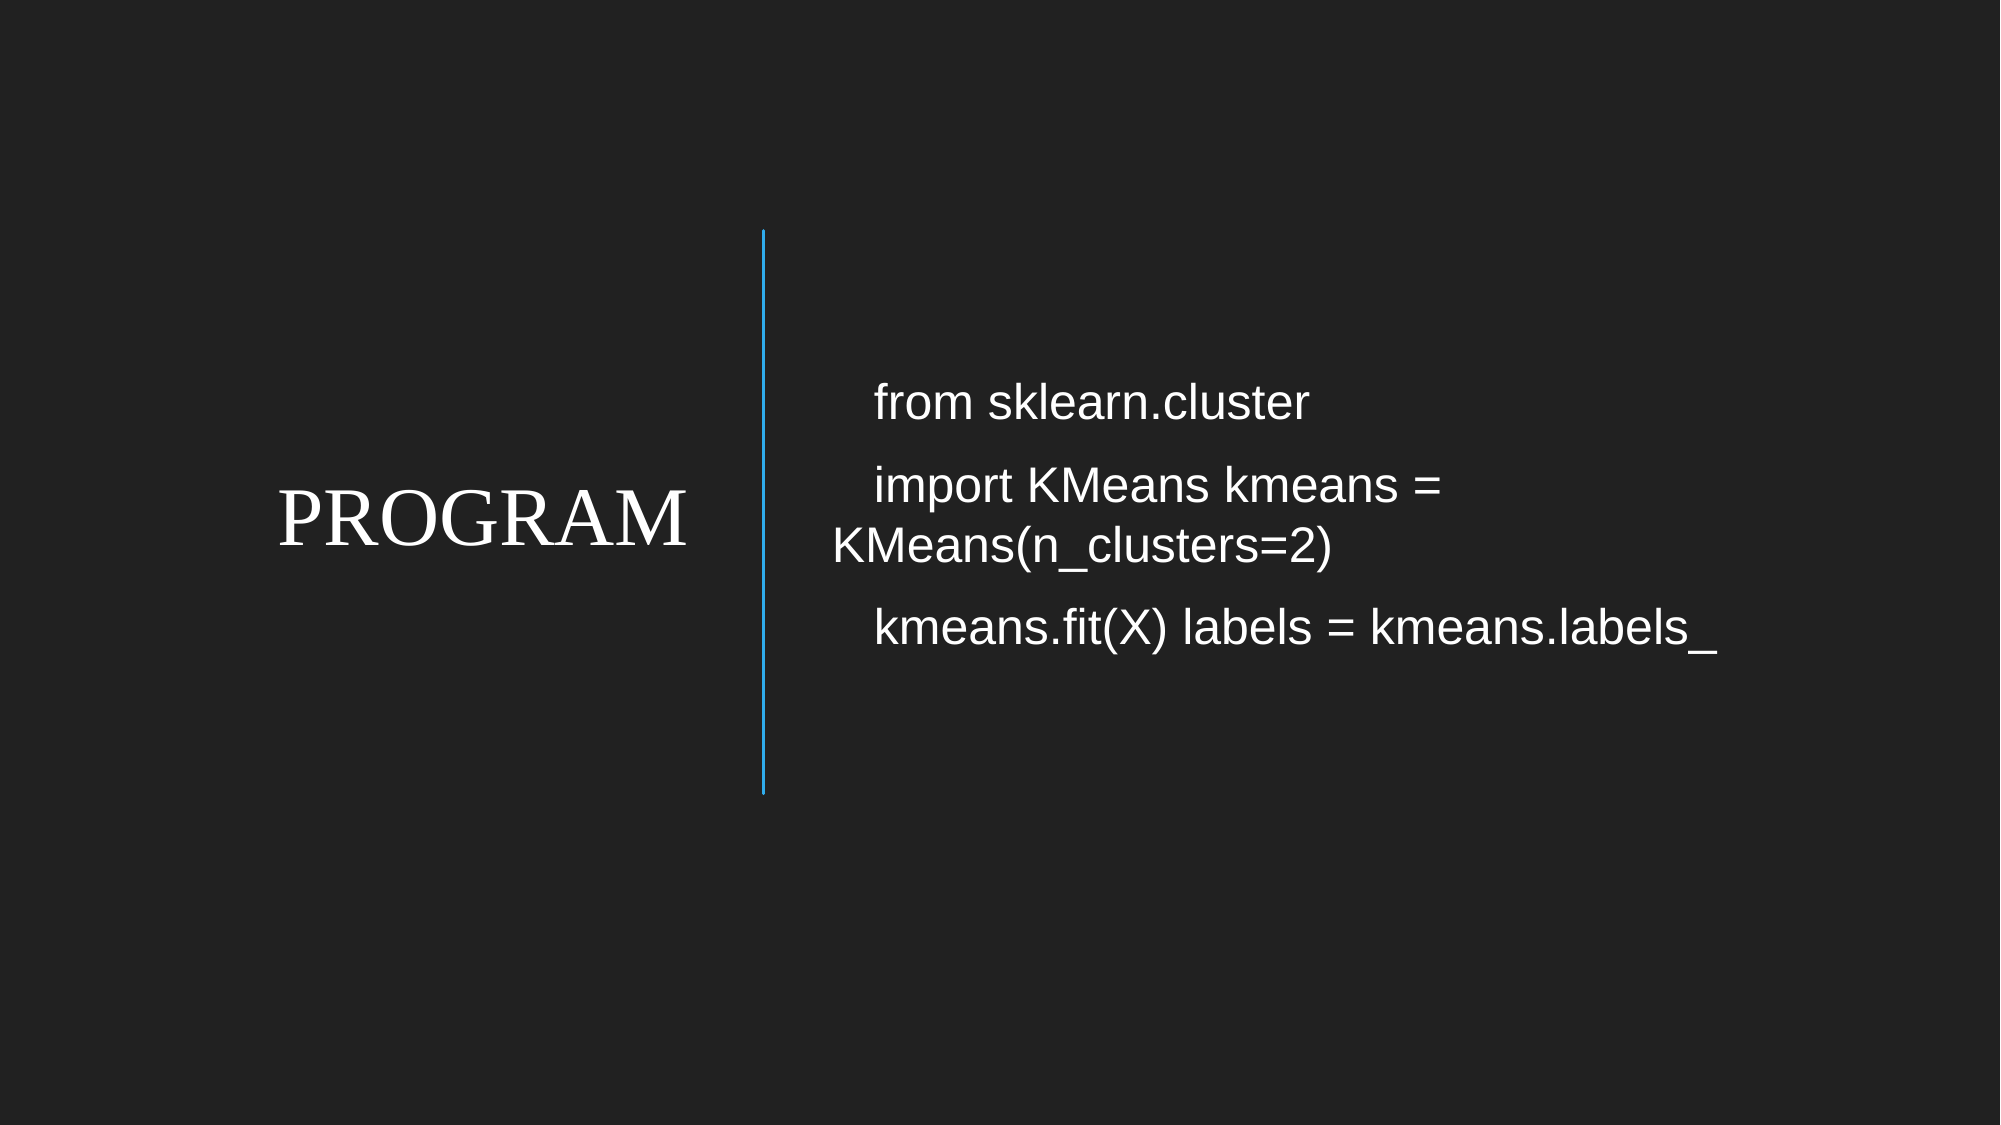

# PROGRAM
   from sklearn.cluster
   import KMeans kmeans = KMeans(n_clusters=2)
   kmeans.fit(X) labels = kmeans.labels_